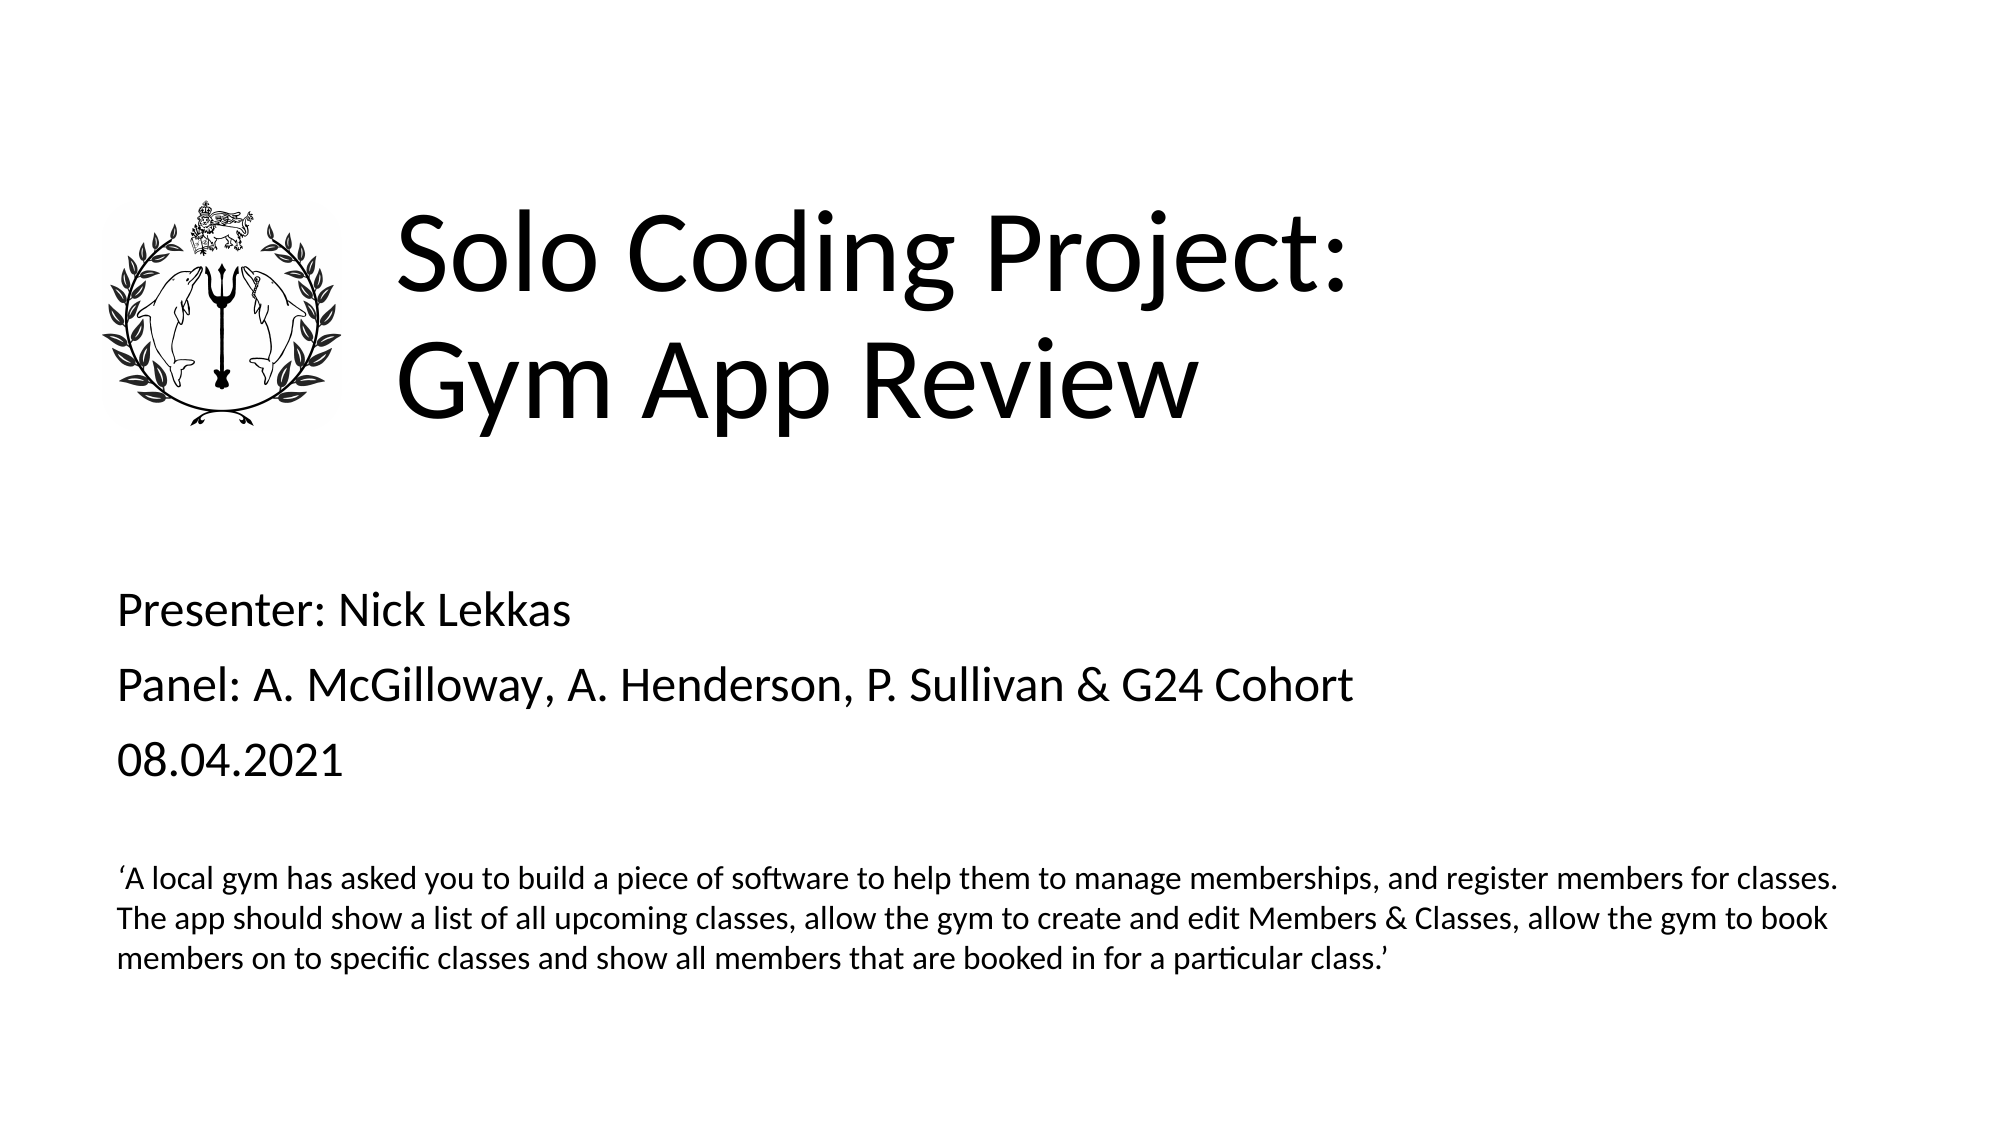

# Solo Coding Project: Gym App Review

Presenter: Nick Lekkas
Panel: A. McGilloway, A. Henderson, P. Sullivan & G24 Cohort
08.04.2021
‘A local gym has asked you to build a piece of software to help them to manage memberships, and register members for classes.
The app should show a list of all upcoming classes, allow the gym to create and edit Members & Classes, allow the gym to book members on to specific classes and show all members that are booked in for a particular class.’